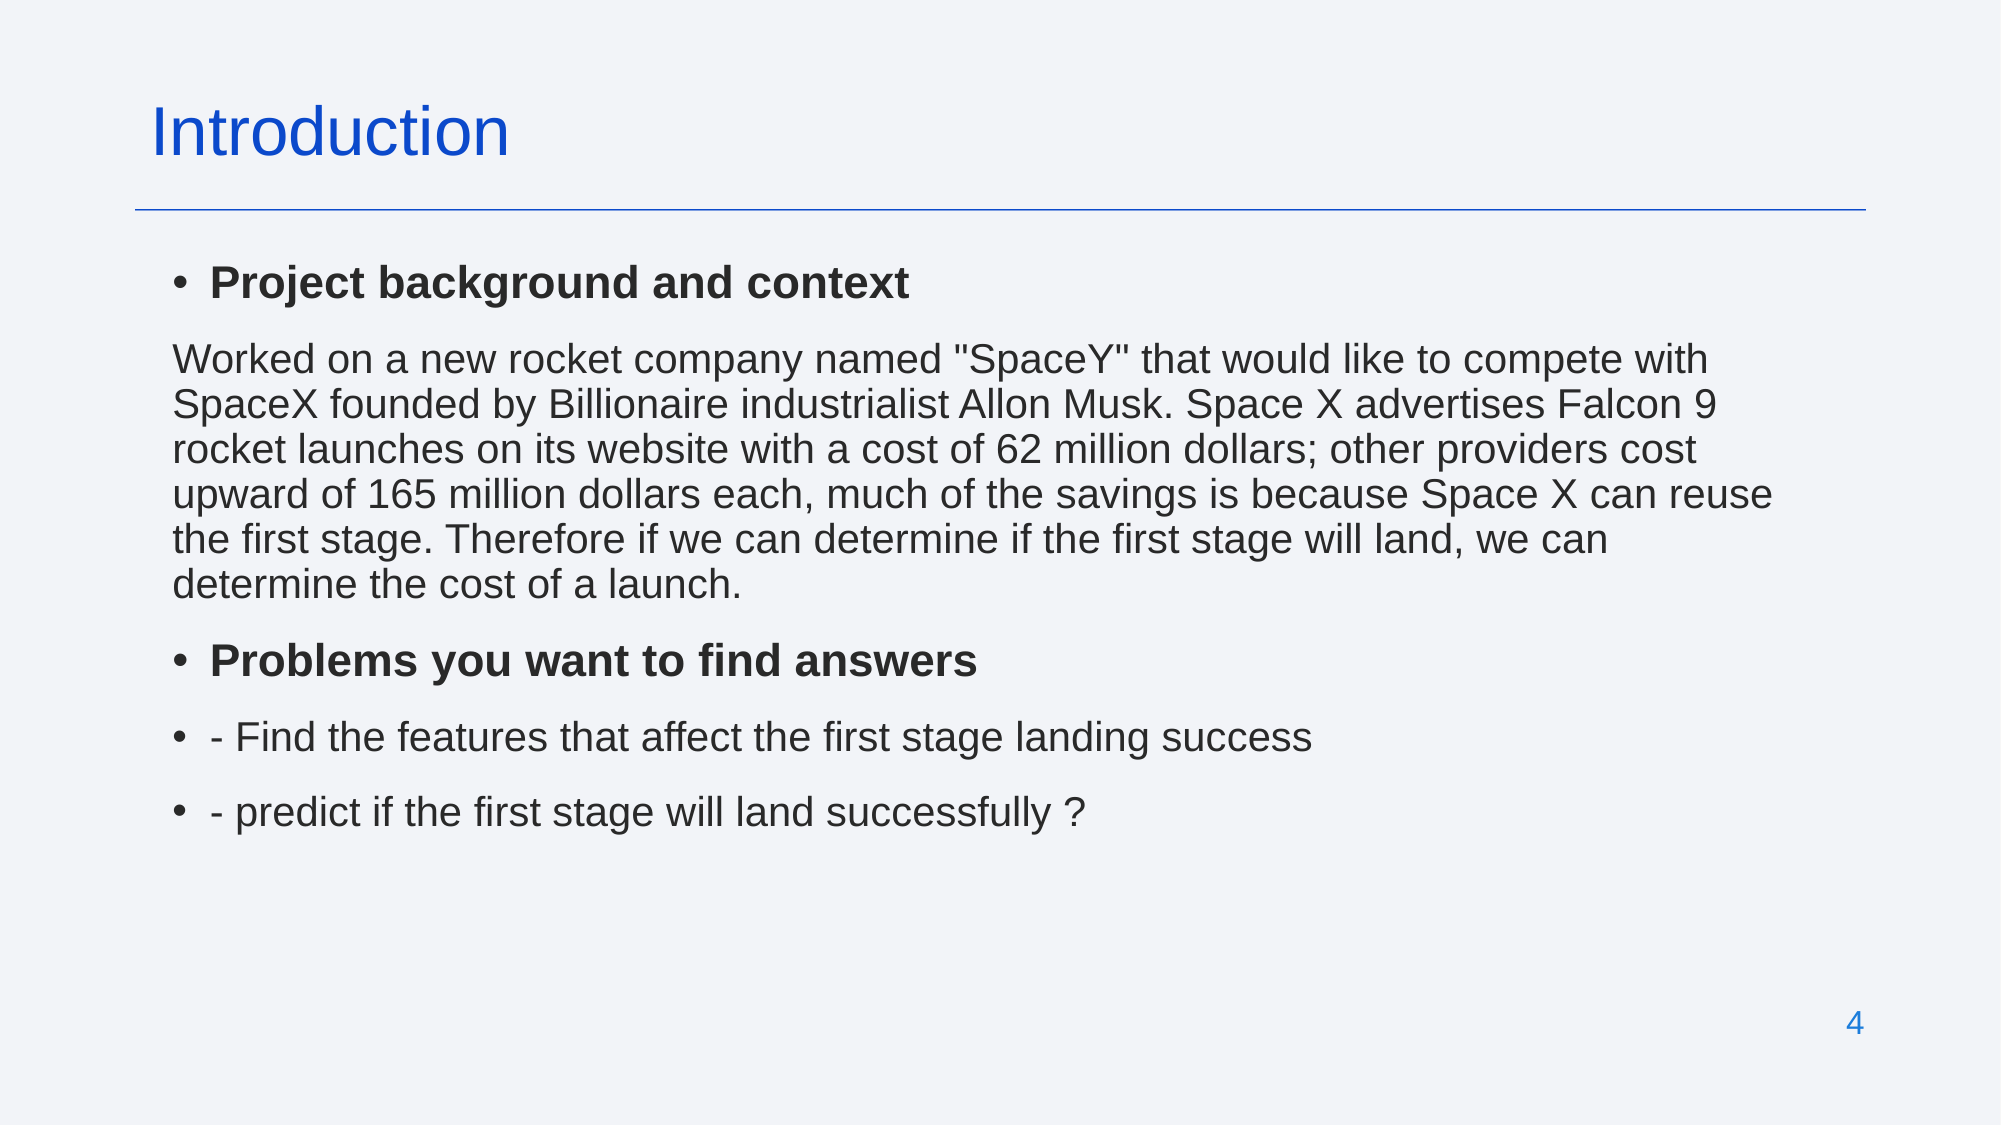

Introduction
Project background and context
Worked on a new rocket company named "SpaceY" that would like to compete with SpaceX founded by Billionaire industrialist Allon Musk. Space X advertises Falcon 9 rocket launches on its website with a cost of 62 million dollars; other providers cost upward of 165 million dollars each, much of the savings is because Space X can reuse the first stage. Therefore if we can determine if the first stage will land, we can determine the cost of a launch.
Problems you want to find answers
- Find the features that affect the first stage landing success
- predict if the first stage will land successfully ?
4